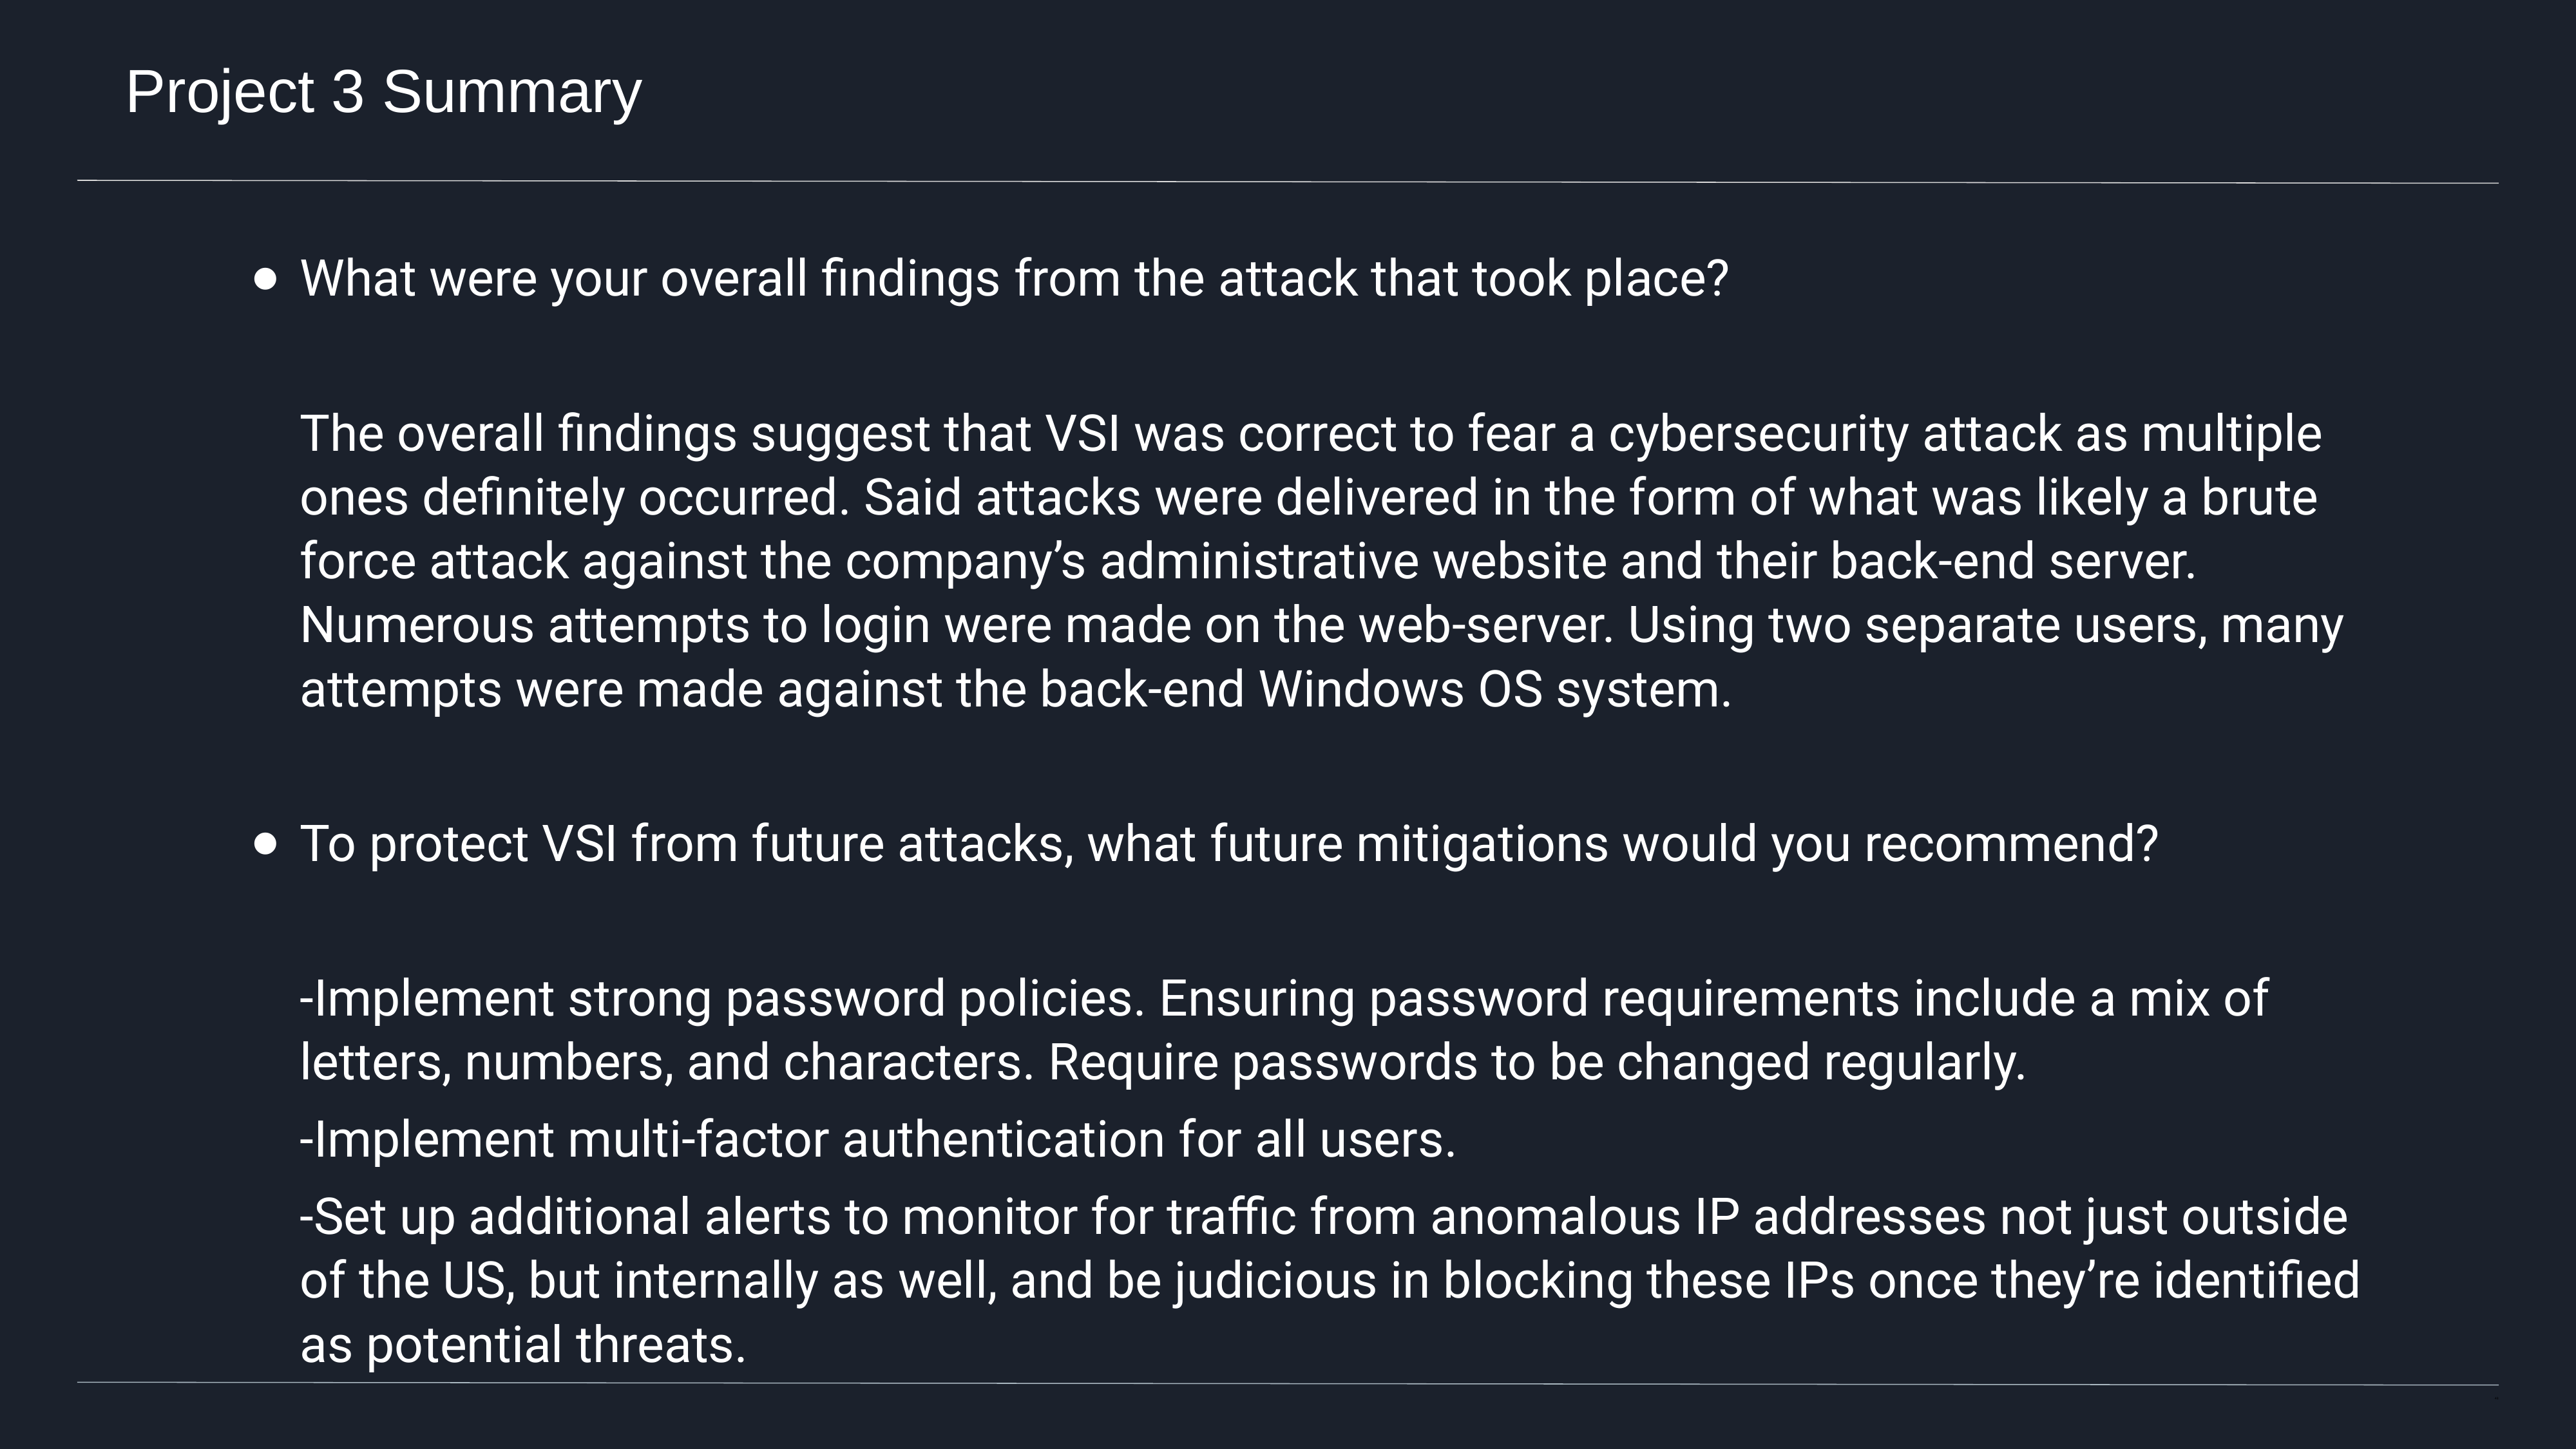

# Project 3 Summary
What were your overall findings from the attack that took place?

The overall findings suggest that VSI was correct to fear a cybersecurity attack as multiple ones definitely occurred. Said attacks were delivered in the form of what was likely a brute force attack against the company’s administrative website and their back-end server. Numerous attempts to login were made on the web-server. Using two separate users, many attempts were made against the back-end Windows OS system.

To protect VSI from future attacks, what future mitigations would you recommend?

-Implement strong password policies. Ensuring password requirements include a mix of letters, numbers, and characters. Require passwords to be changed regularly.
-Implement multi-factor authentication for all users.
-Set up additional alerts to monitor for traffic from anomalous IP addresses not just outside of the US, but internally as well, and be judicious in blocking these IPs once they’re identified as potential threats.
48